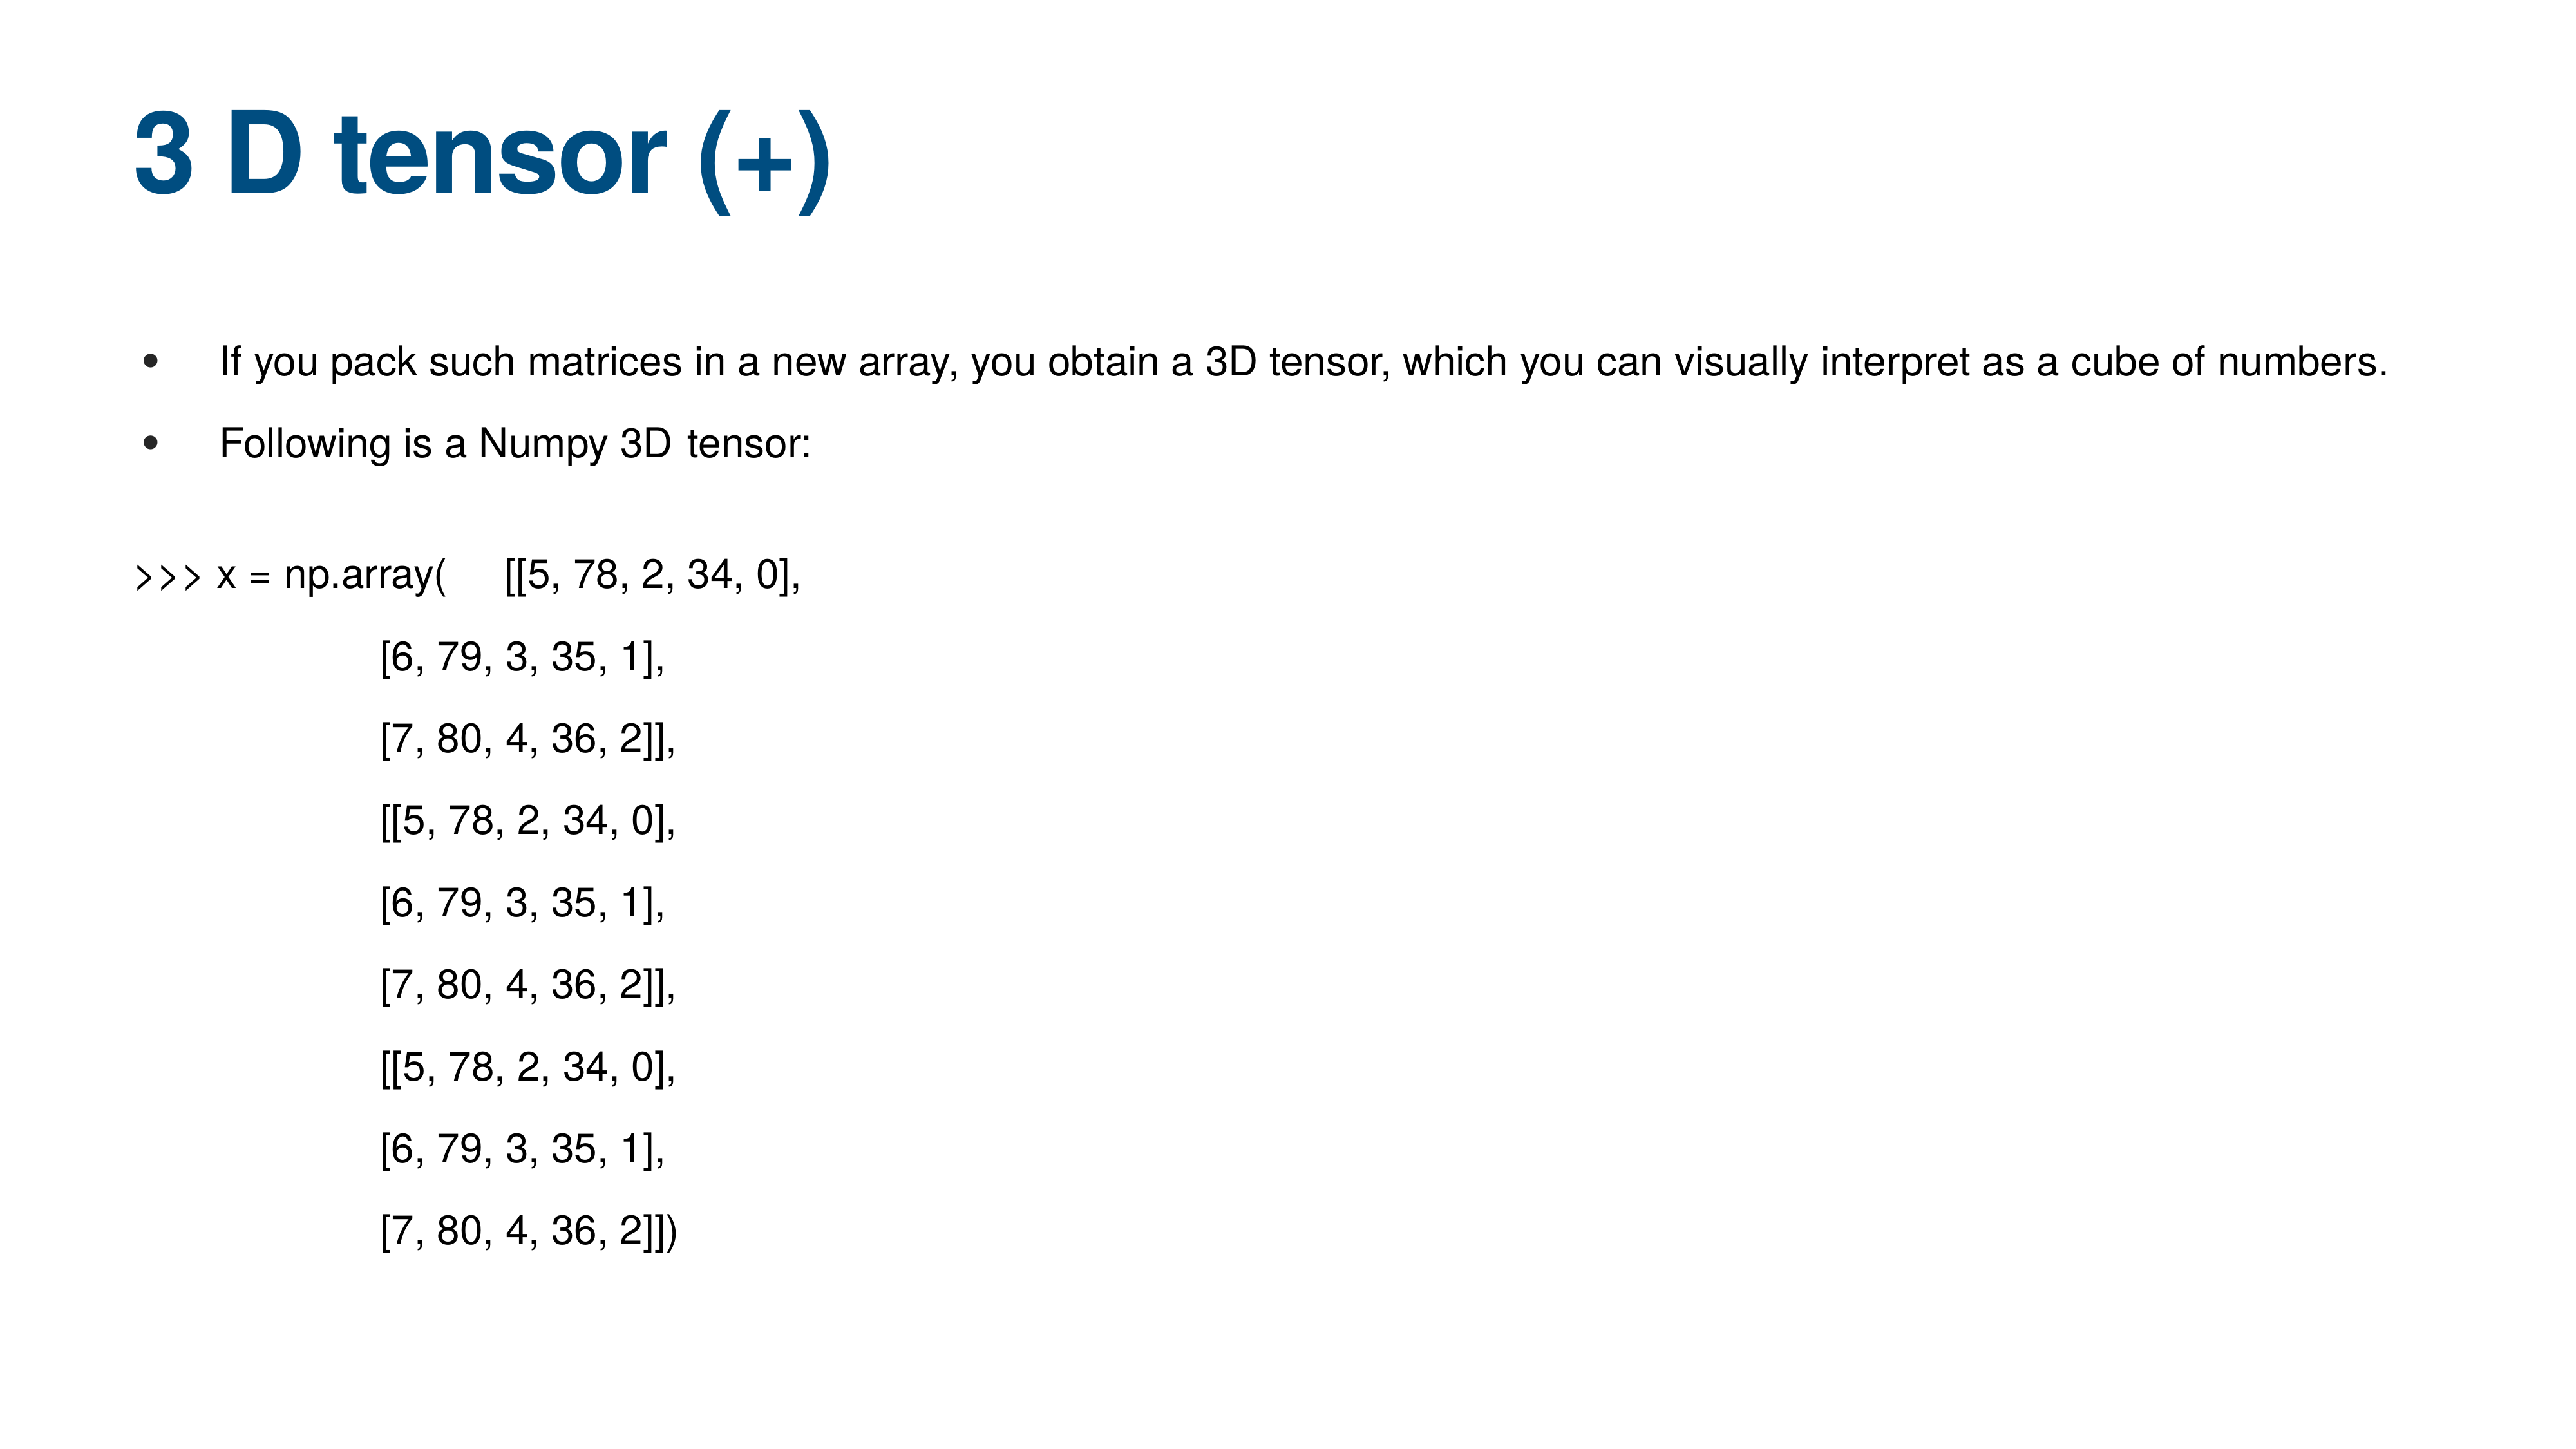

# 3 D tensor (+)
If you pack such matrices in a new array, you obtain a 3D tensor, which you can visually interpret as a cube of numbers.
Following is a Numpy 3D  tensor:

>>> x = np.array(     [[5, 78, 2, 34, 0],
[6, 79, 3, 35, 1],
[7, 80, 4, 36, 2]],
[[5, 78, 2, 34, 0],
[6, 79, 3, 35, 1],
[7, 80, 4, 36, 2]],
[[5, 78, 2, 34, 0],
[6, 79, 3, 35, 1],
[7, 80, 4, 36, 2]])